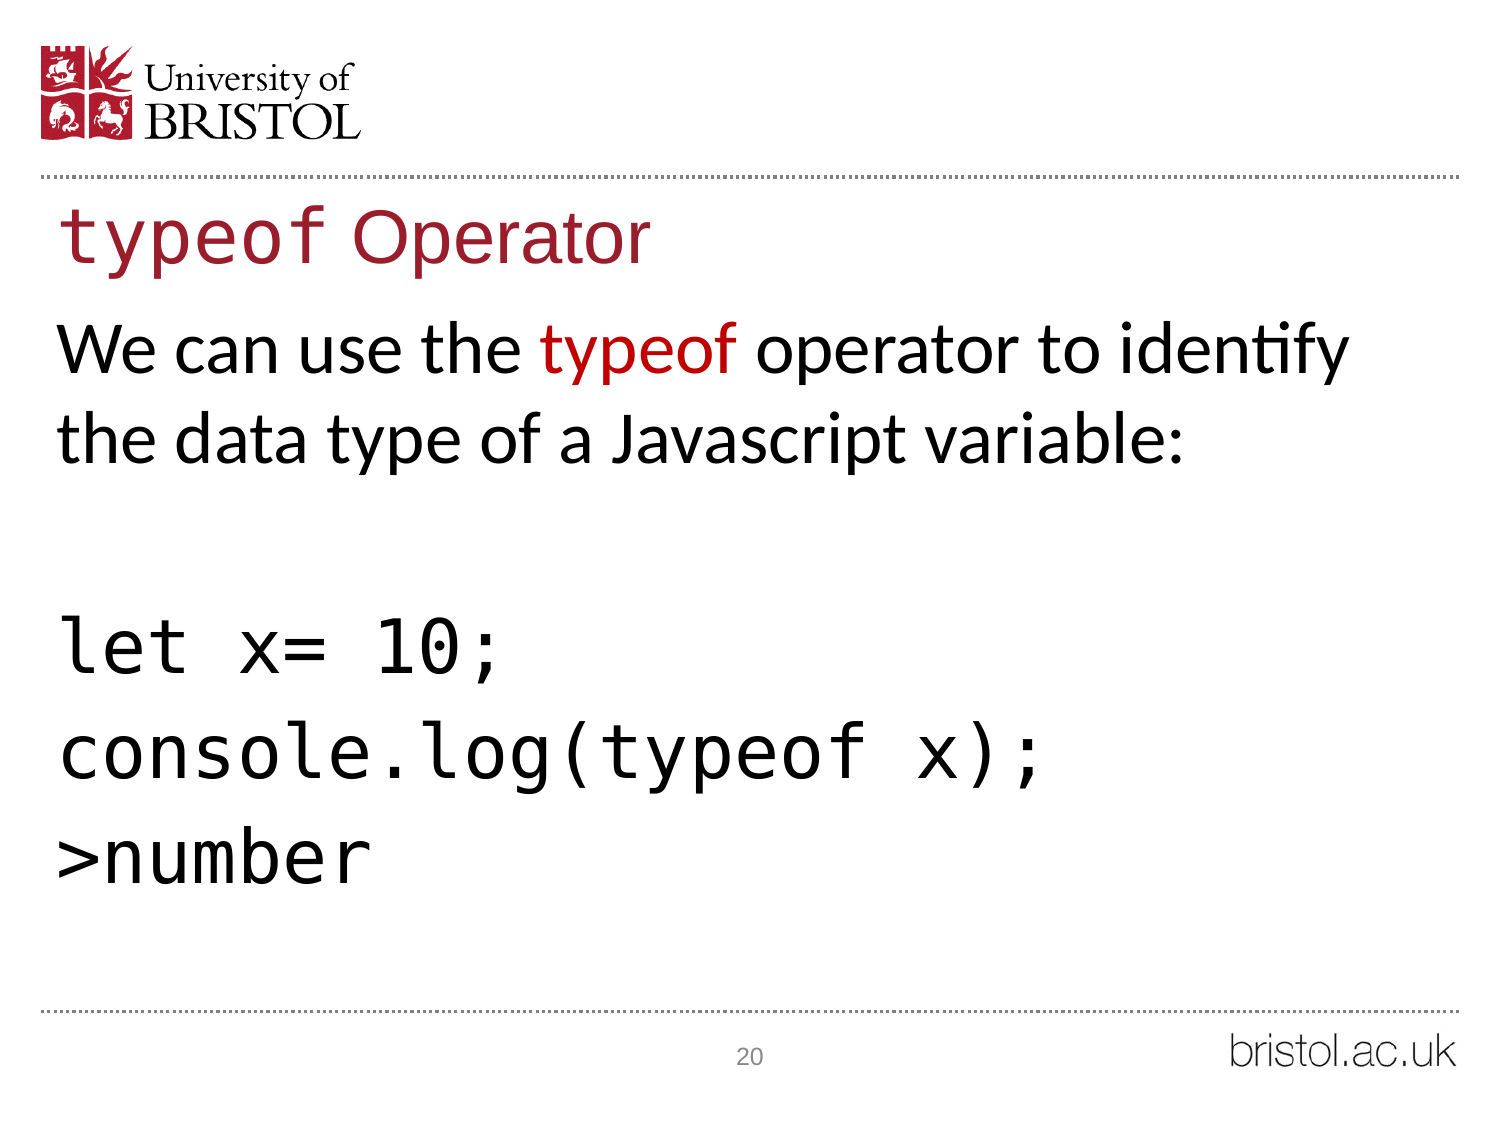

# typeof Operator
We can use the typeof operator to identify the data type of a Javascript variable:

let x= 10;
console.log(typeof x);
>number

20